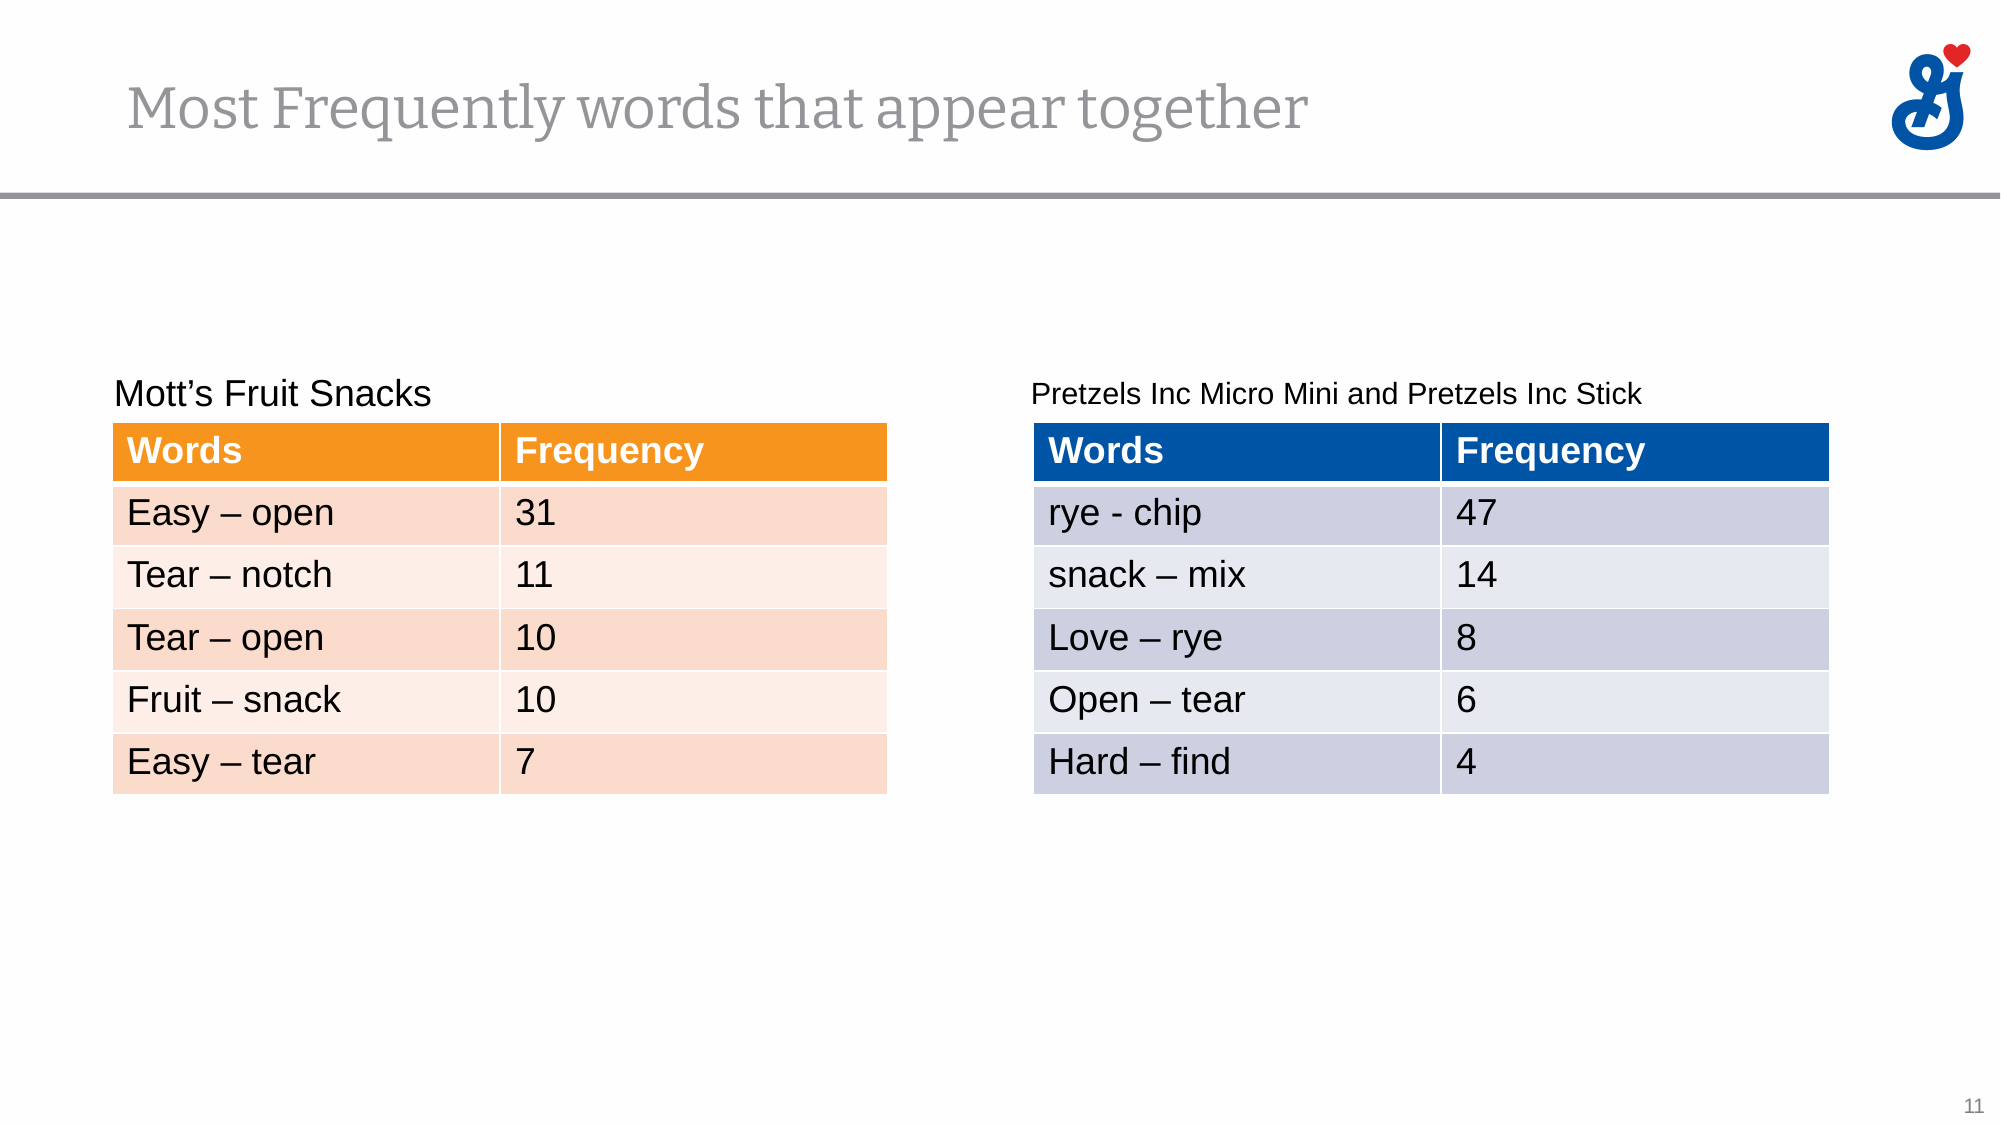

# Most Frequently words that appear together
Mott’s Fruit Snacks
Pretzels Inc Micro Mini and Pretzels Inc Stick
| Words | Frequency |
| --- | --- |
| Easy – open | 31 |
| Tear – notch | 11 |
| Tear – open | 10 |
| Fruit – snack | 10 |
| Easy – tear | 7 |
| Words | Frequency |
| --- | --- |
| rye - chip | 47 |
| snack – mix | 14 |
| Love – rye | 8 |
| Open – tear | 6 |
| Hard – find | 4 |